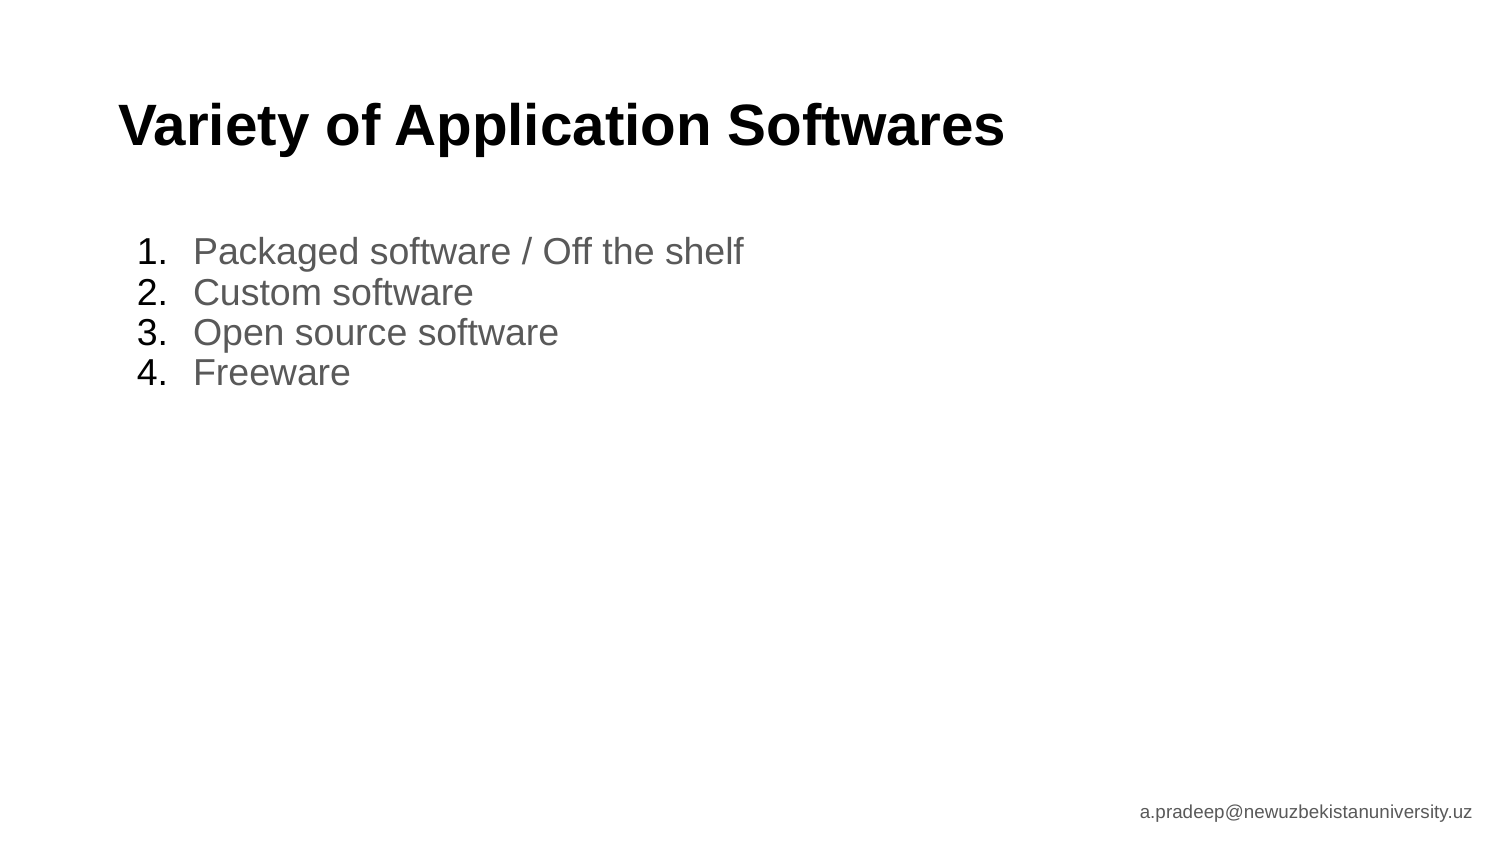

# Variety of Application Softwares
Packaged software / Off the shelf
Custom software
Open source software
Freeware

a.pradeep@newuzbekistanuniversity.uz